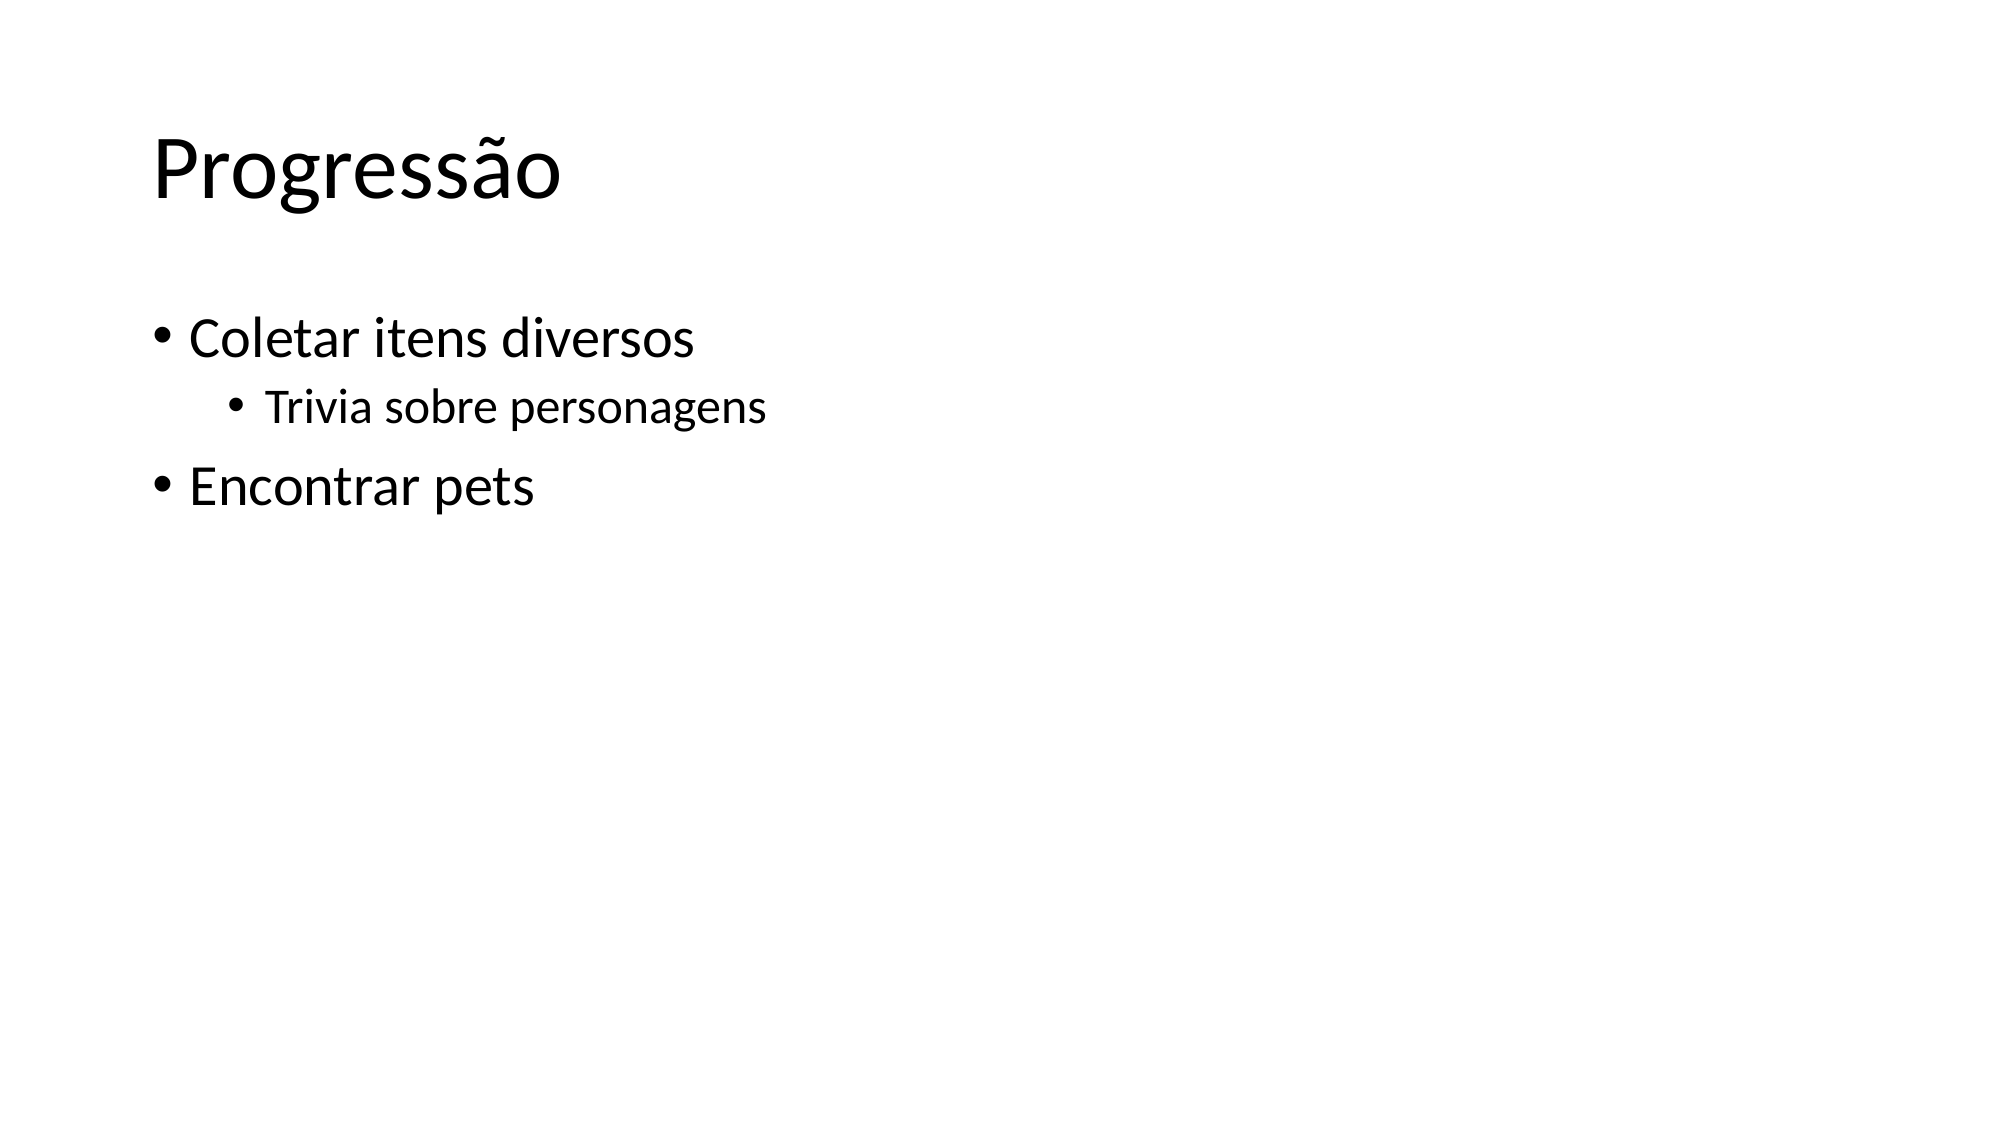

# Progressão
Coletar itens diversos
Trivia sobre personagens
Encontrar pets